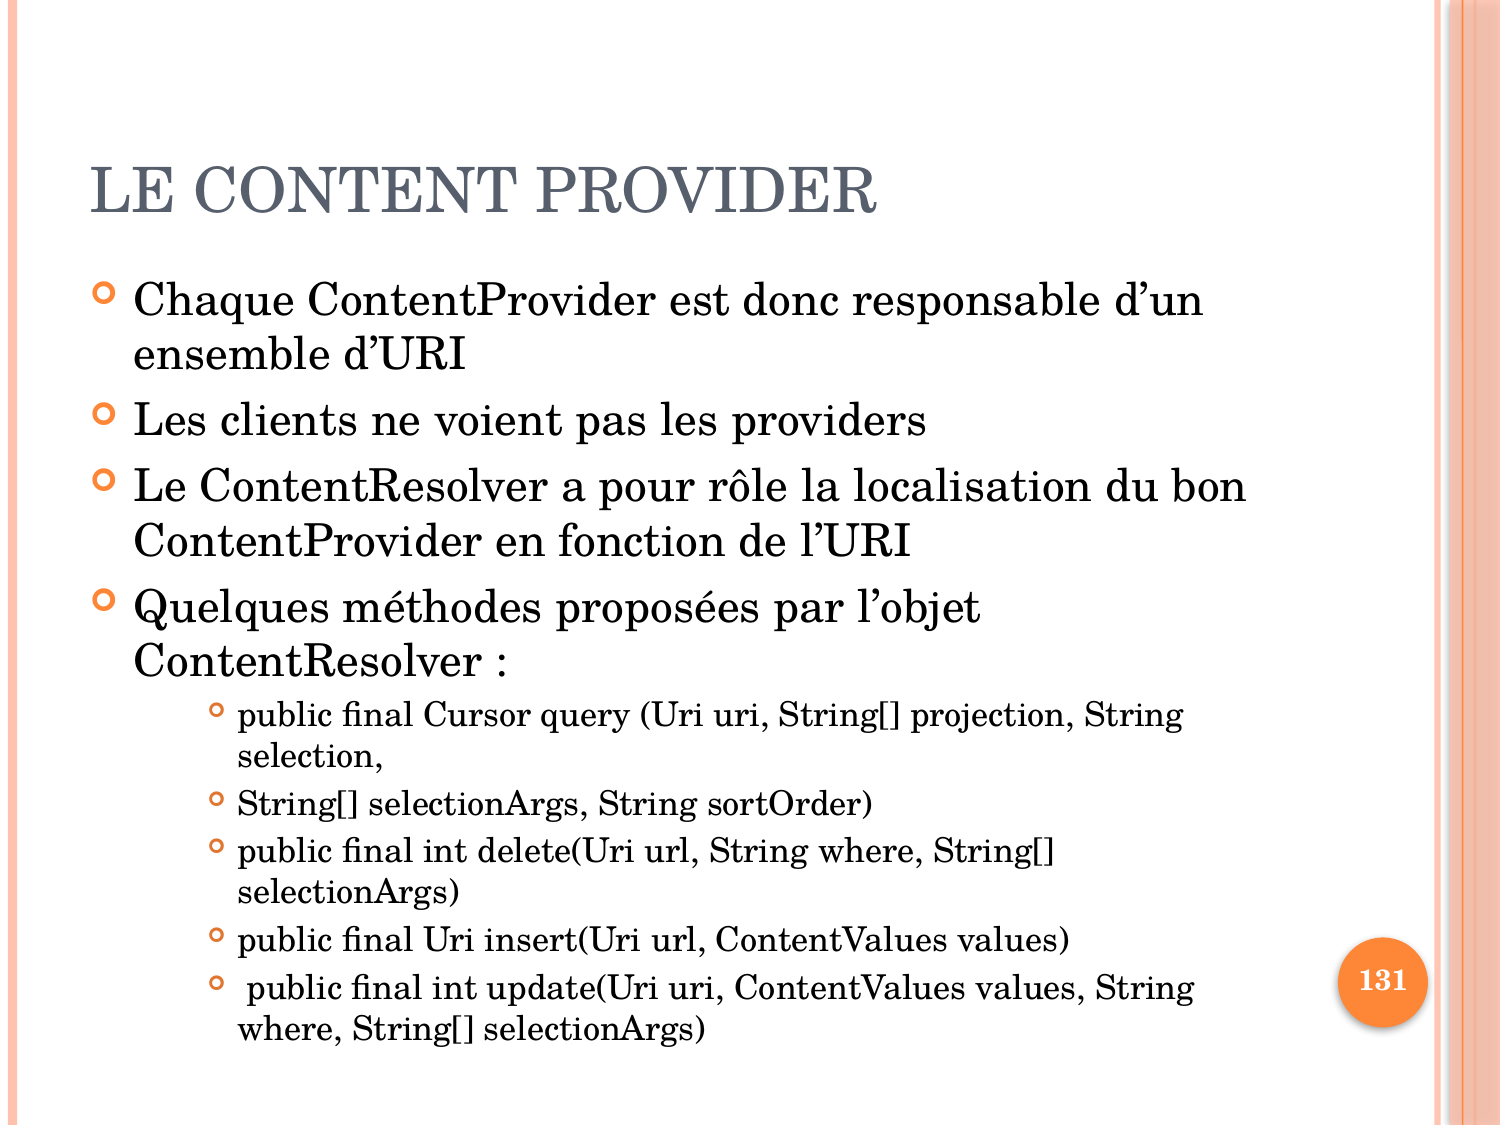

# Le content provider
Chaque ContentProvider est donc responsable d’un ensemble d’URI
Les clients ne voient pas les providers
Le ContentResolver a pour rôle la localisation du bon ContentProvider en fonction de l’URI
Quelques méthodes proposées par l’objet ContentResolver :
public final Cursor query (Uri uri, String[] projection, String selection,
String[] selectionArgs, String sortOrder)
public final int delete(Uri url, String where, String[] selectionArgs)
public final Uri insert(Uri url, ContentValues values)
 public final int update(Uri uri, ContentValues values, String where, String[] selectionArgs)
131